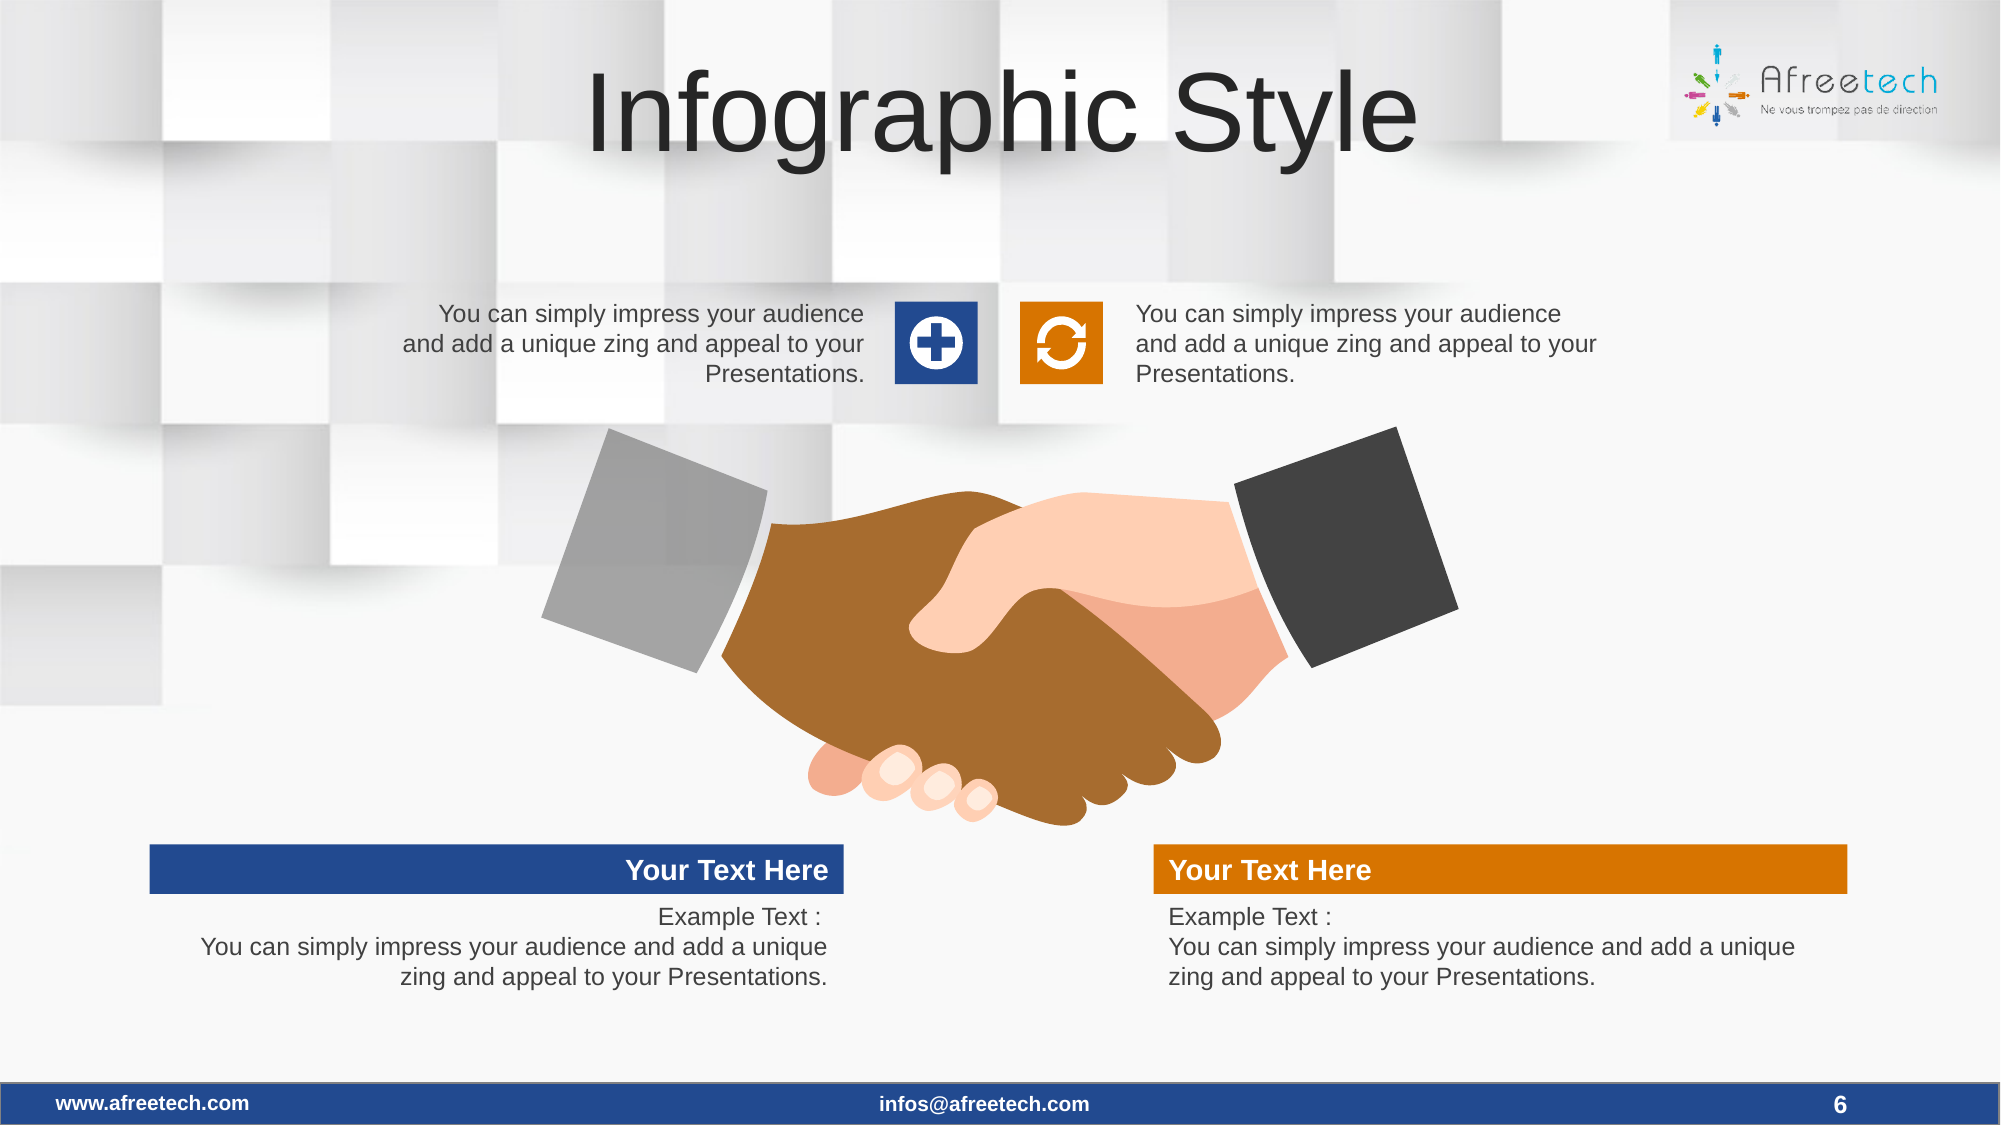

Infographic Style
You can simply impress your audience and add a unique zing and appeal to your Presentations.
You can simply impress your audience and add a unique zing and appeal to your Presentations.

Your Text Here
Example Text :
You can simply impress your audience and add a unique zing and appeal to your Presentations.
Your Text Here
Example Text :
You can simply impress your audience and add a unique zing and appeal to your Presentations.
6